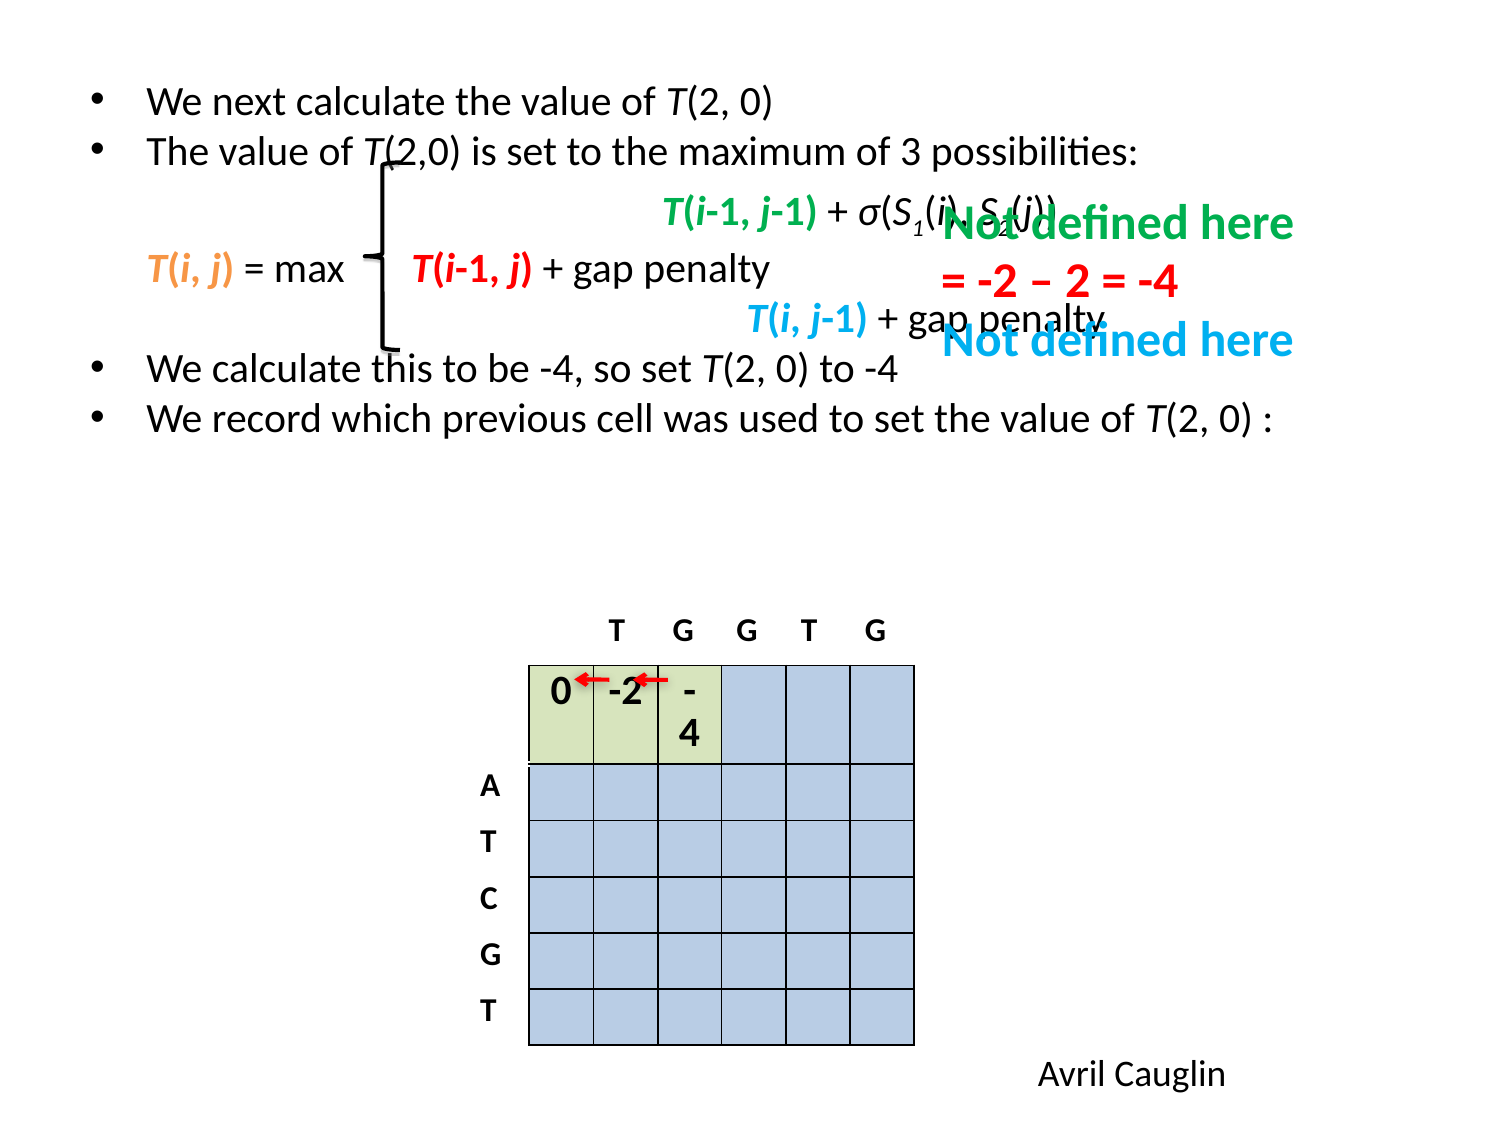

We next calculate the value of T(2, 0)
The value of T(2,0) is set to the maximum of 3 possibilities:
			  	T(i-1, j-1) + σ(S1(i), S2(j))
	T(i, j) = max       T(i-1, j) + gap penalty
			   		T(i, j-1) + gap penalty
We calculate this to be -4, so set T(2, 0) to -4
We record which previous cell was used to set the value of T(2, 0) :

Not defined here
= -2 – 2 = -4
Not defined here
|  |  | T | G | G | T | G |
| --- | --- | --- | --- | --- | --- | --- |
|  | 0 | -2 |  |  |  |  |
| A |  |  |  |  |  |  |
| T |  |  |  |  |  |  |
| C |  |  |  |  |  |  |
| G |  |  |  |  |  |  |
| T |  |  |  |  |  |  |
|  |  | T | G | G | T | G |
| --- | --- | --- | --- | --- | --- | --- |
|  | 0 | -2 | ? |  |  |  |
| A |  |  |  |  |  |  |
| T |  |  |  |  |  |  |
| C |  |  |  |  |  |  |
| G |  |  |  |  |  |  |
| T |  |  |  |  |  |  |
|  |  | T | G | G | T | G |
| --- | --- | --- | --- | --- | --- | --- |
|  | 0 | -2 | -4 |  |  |  |
| A |  |  |  |  |  |  |
| T |  |  |  |  |  |  |
| C |  |  |  |  |  |  |
| G |  |  |  |  |  |  |
| T |  |  |  |  |  |  |
Avril Cauglin